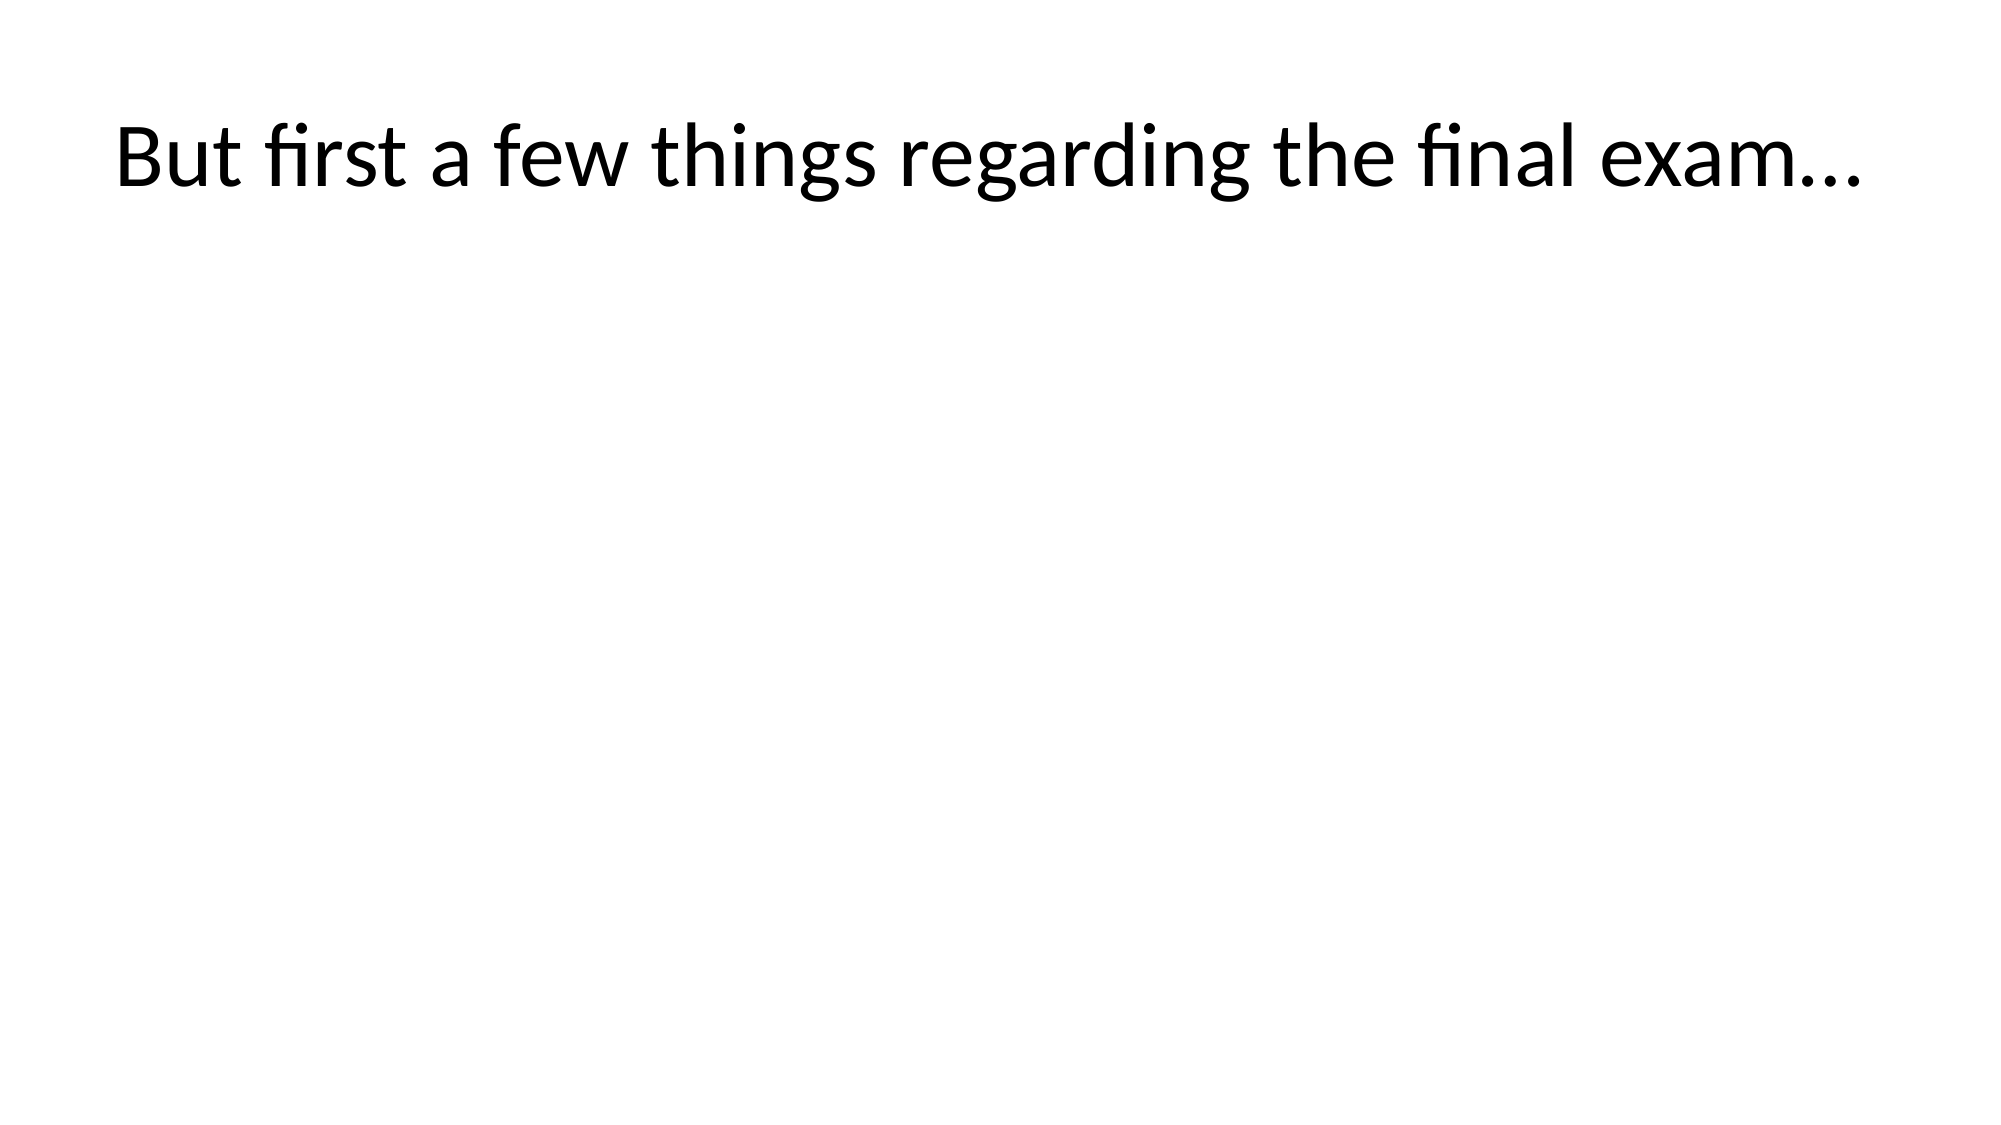

# But first a few things regarding the final exam…